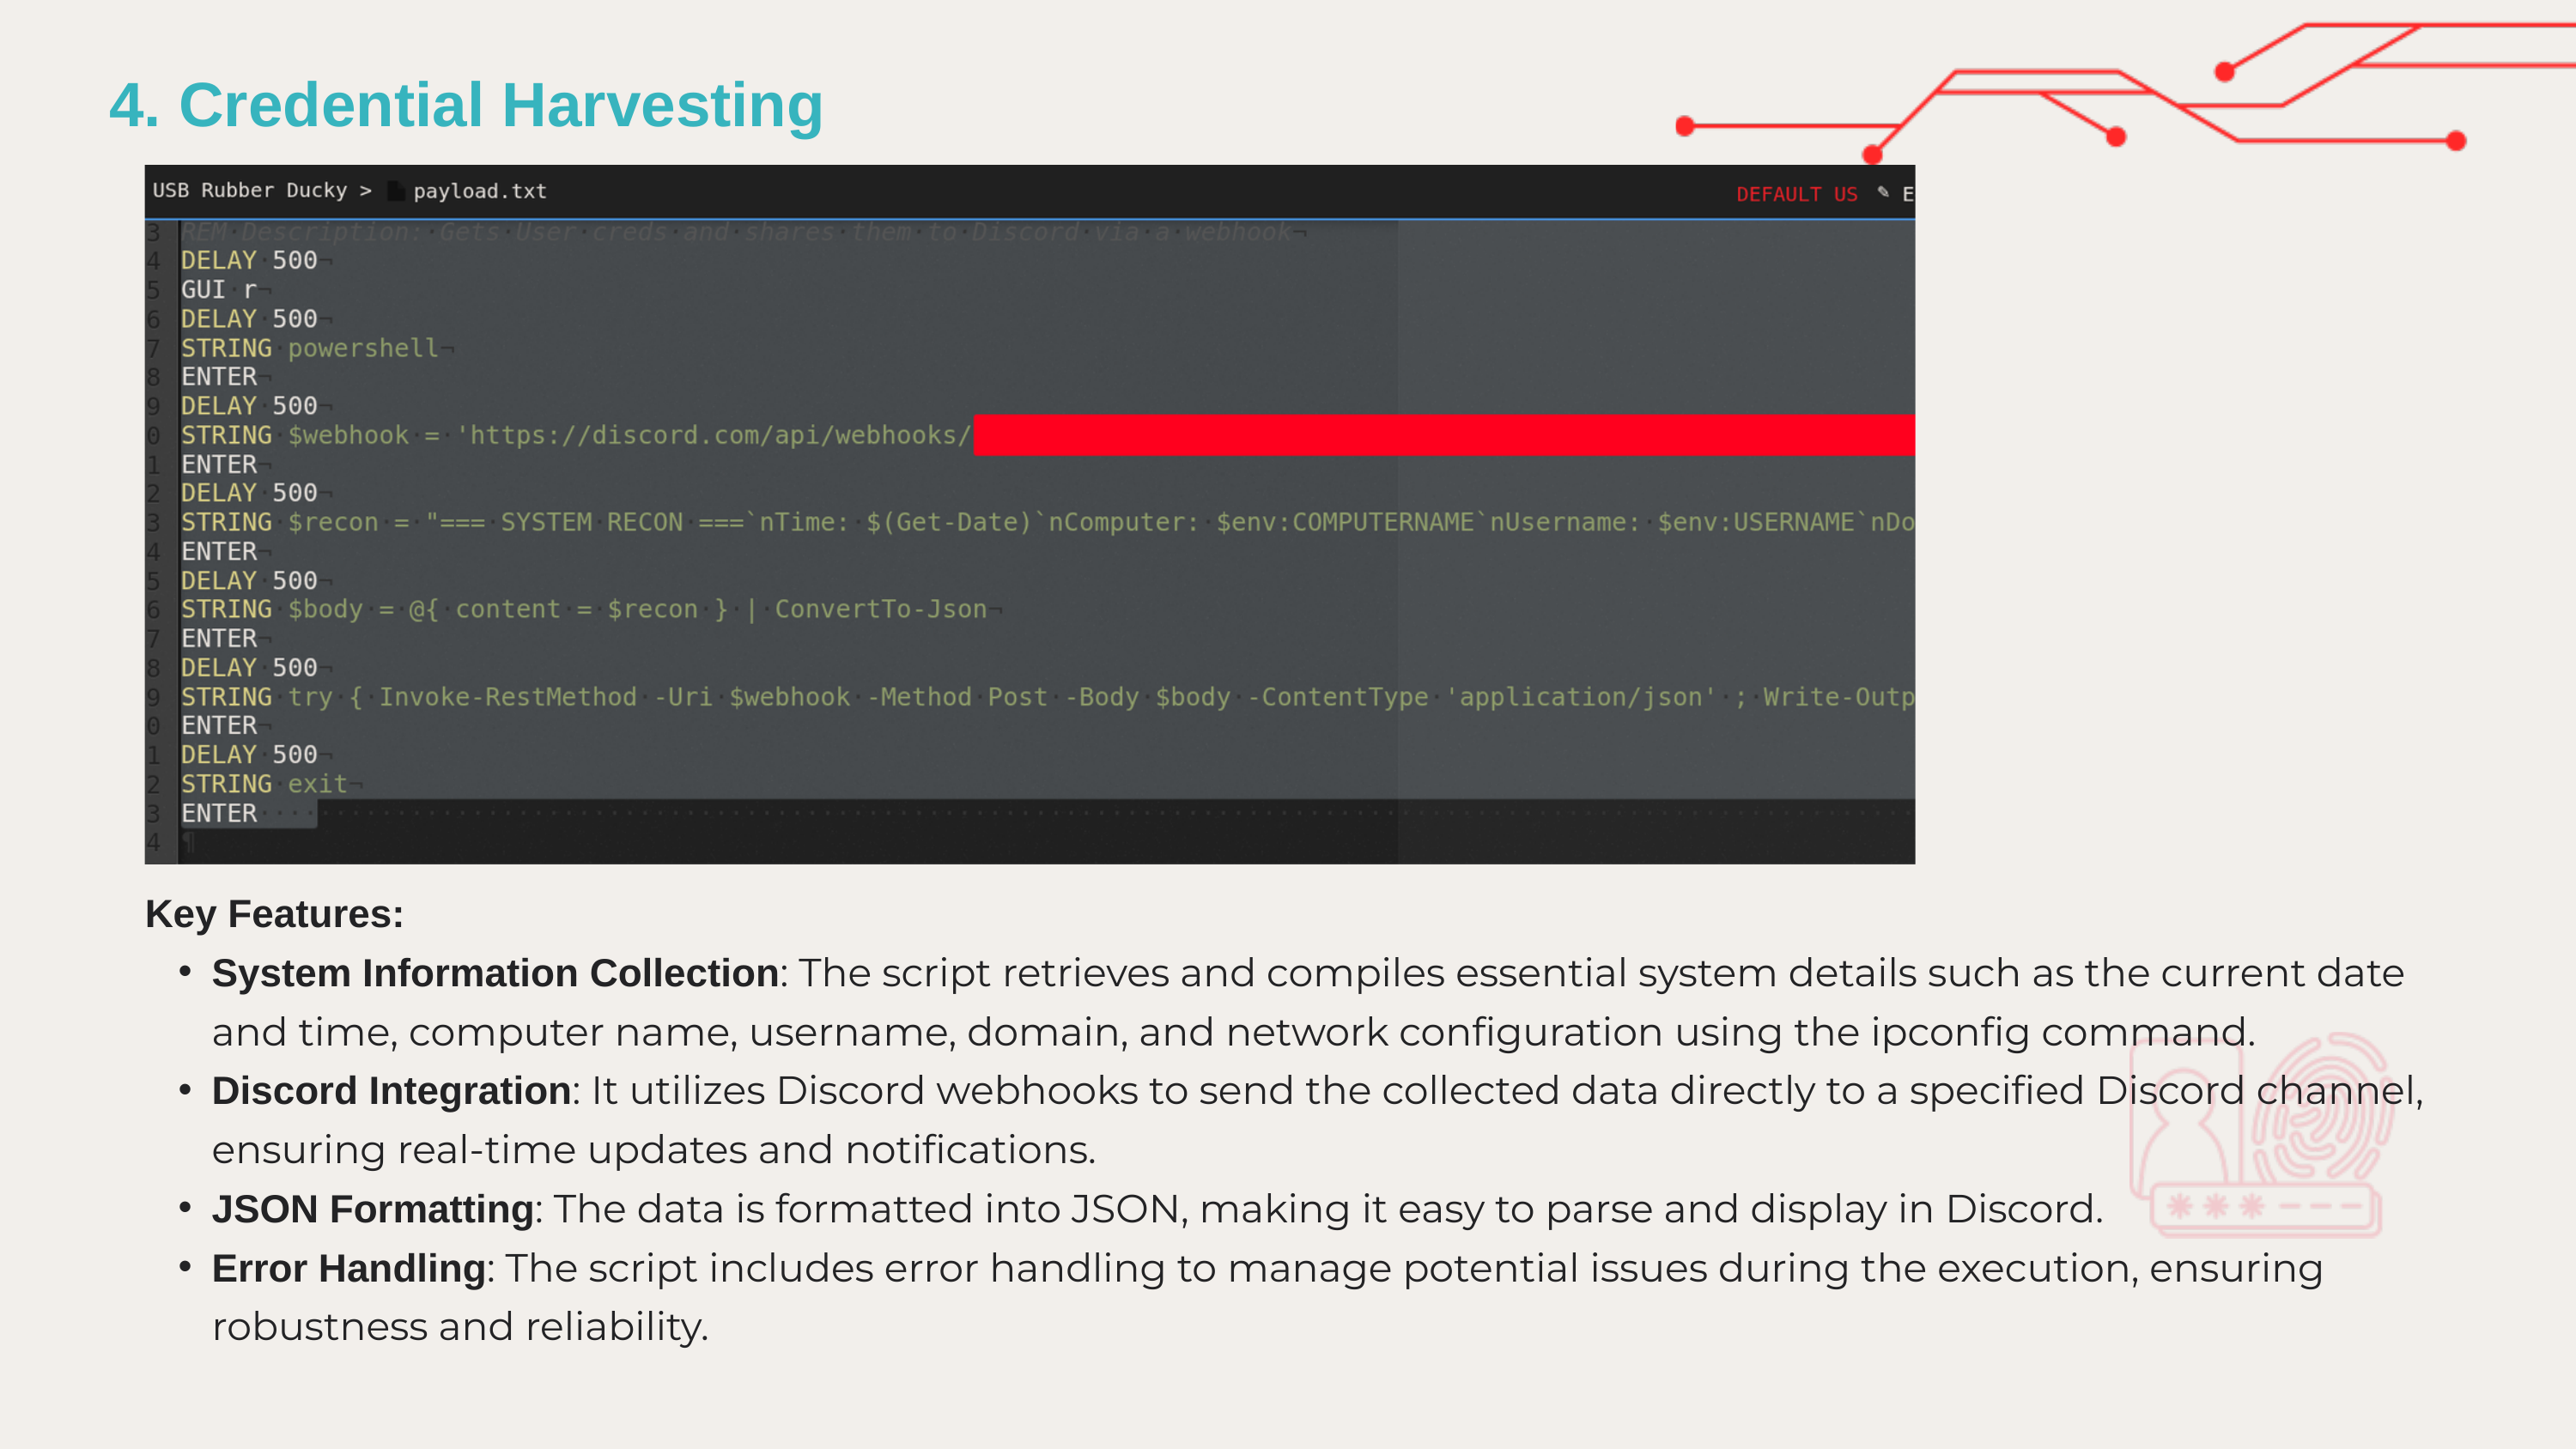

4. Credential Harvesting

Key Features:
System Information Collection: The script retrieves and compiles essential system details such as the current date and time, computer name, username, domain, and network configuration using the ipconfig command.
Discord Integration: It utilizes Discord webhooks to send the collected data directly to a specified Discord channel, ensuring real-time updates and notifications.
JSON Formatting: The data is formatted into JSON, making it easy to parse and display in Discord.
Error Handling: The script includes error handling to manage potential issues during the execution, ensuring robustness and reliability.